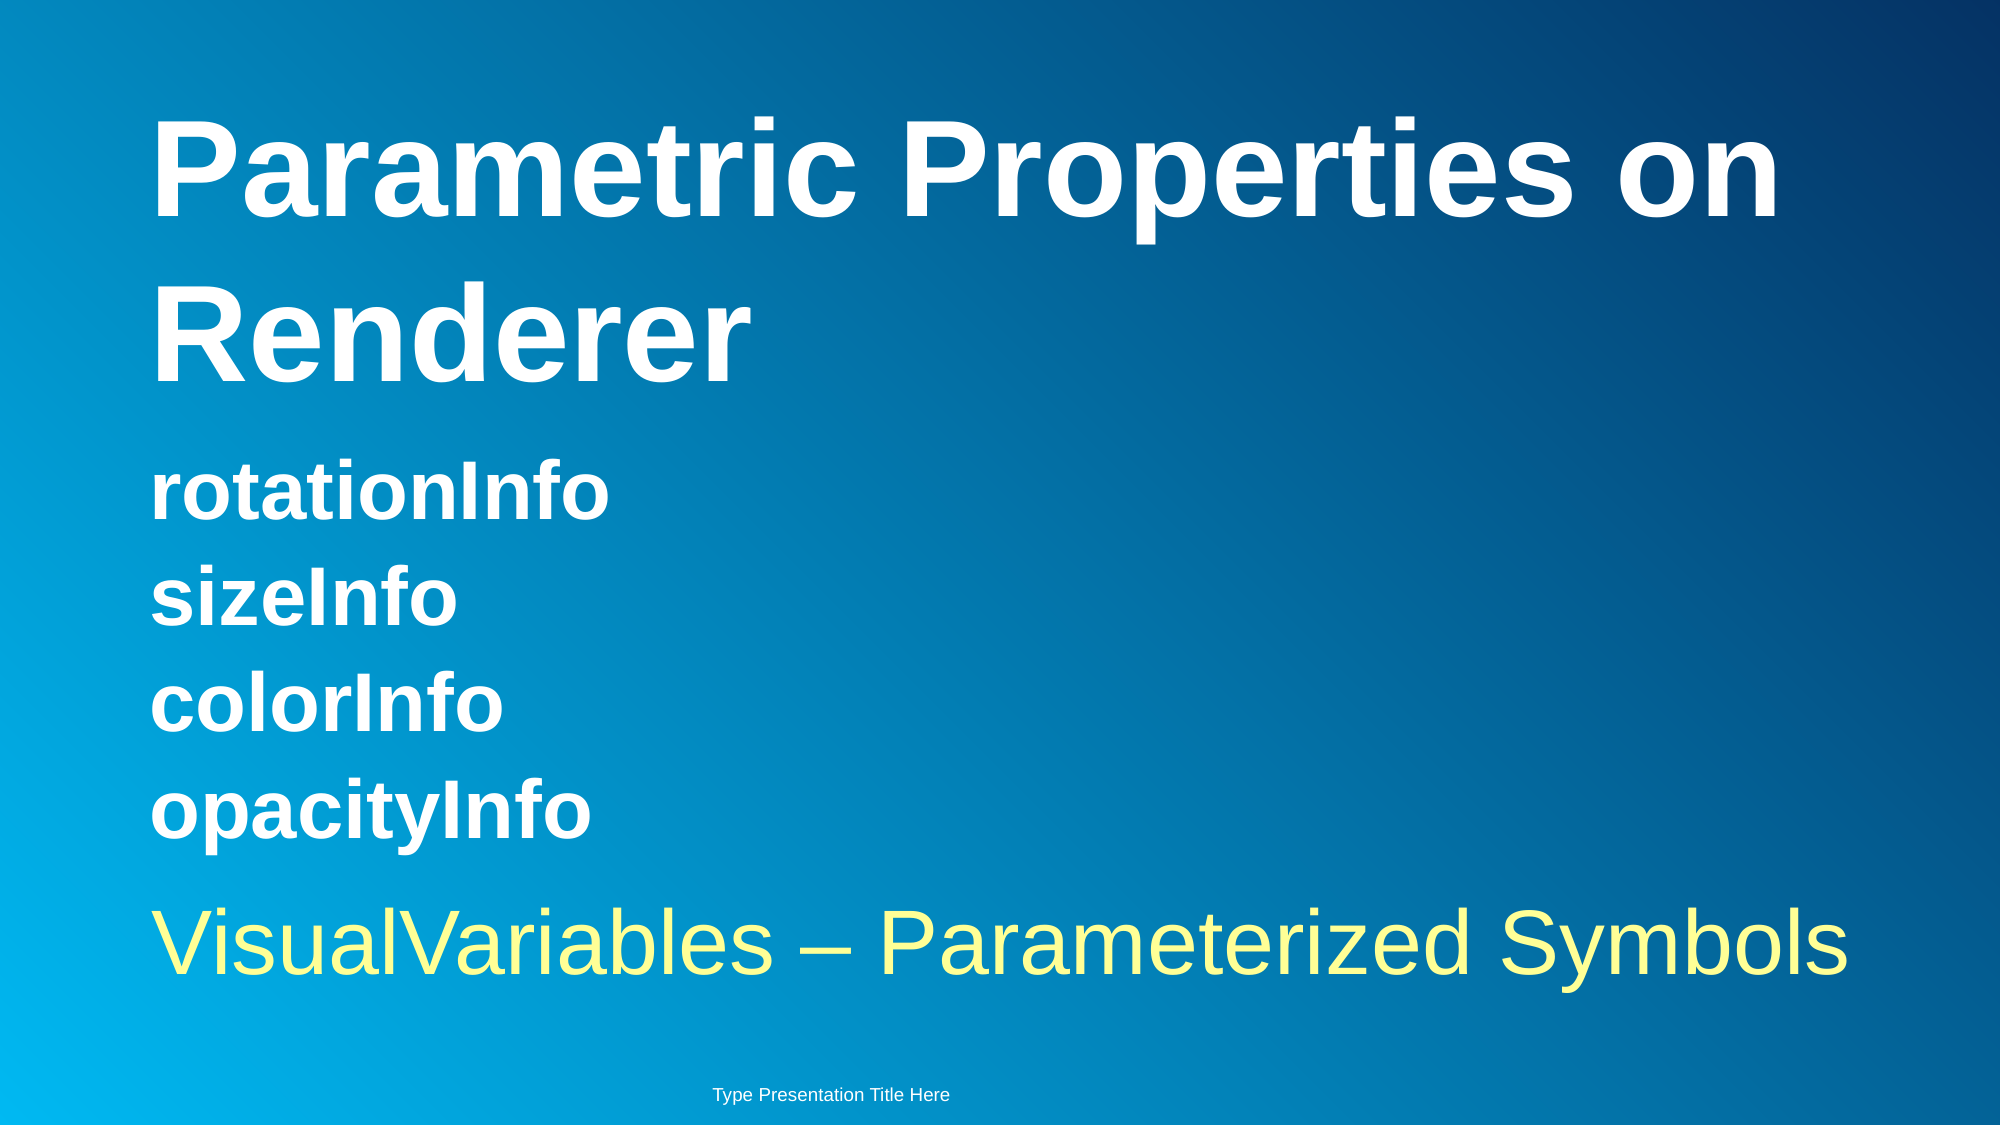

# Parametric Properties on Renderer
rotationInfo
sizeInfo
colorInfo
opacityInfo

VisualVariables – Parameterized Symbols
Type Presentation Title Here